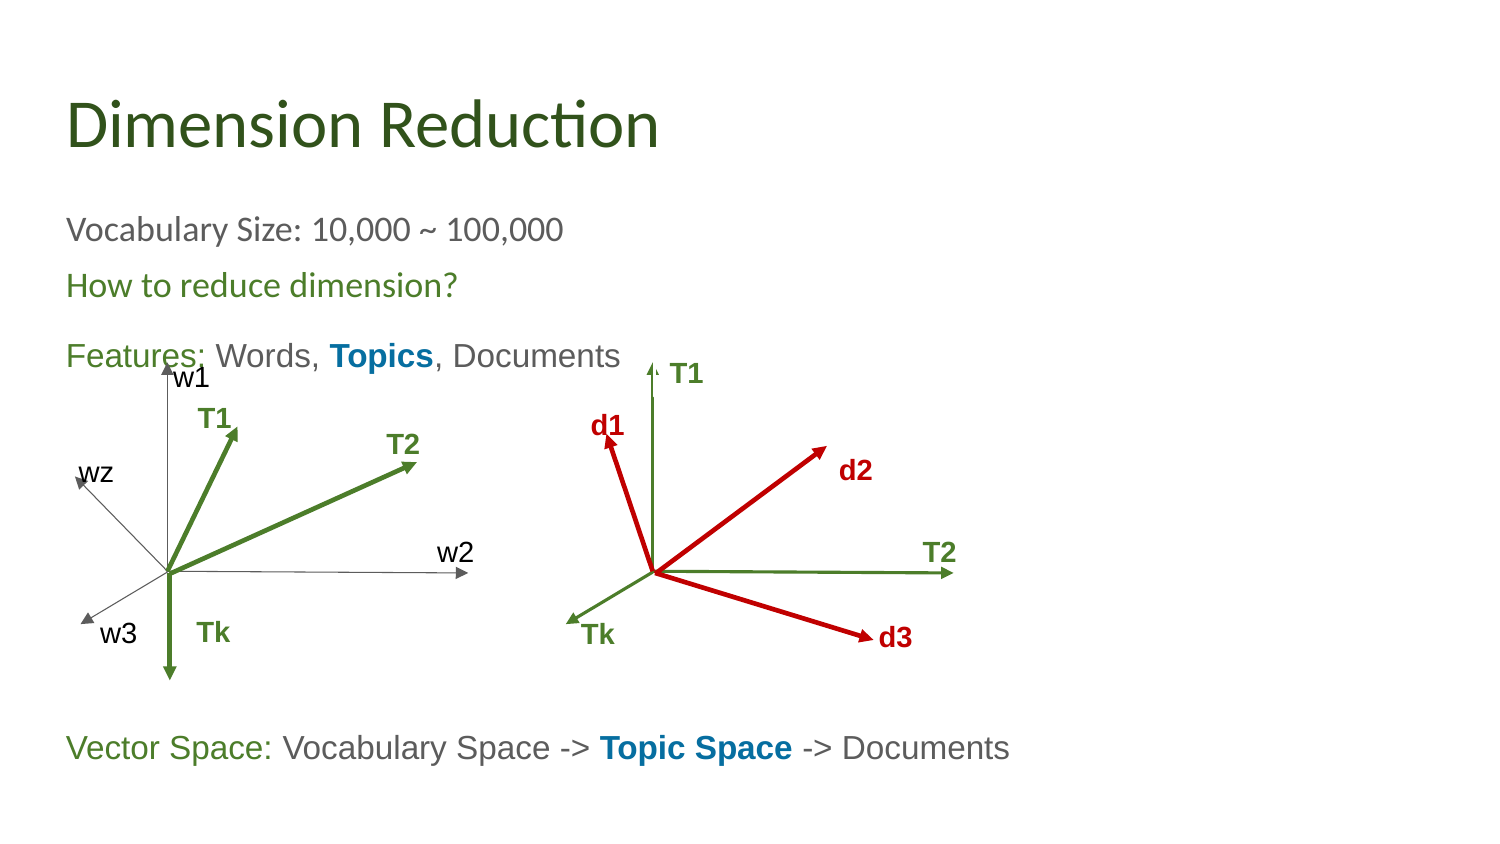

# Dimension Reduction
Vocabulary Size: 10,000 ~ 100,000
How to reduce dimension?
Features: Words, Topics, Documents
T1
w1
T1
d1
T2
d2
wz
w2
T2
Tk
w3
Tk
d3
Vector Space: Vocabulary Space -> Topic Space -> Documents